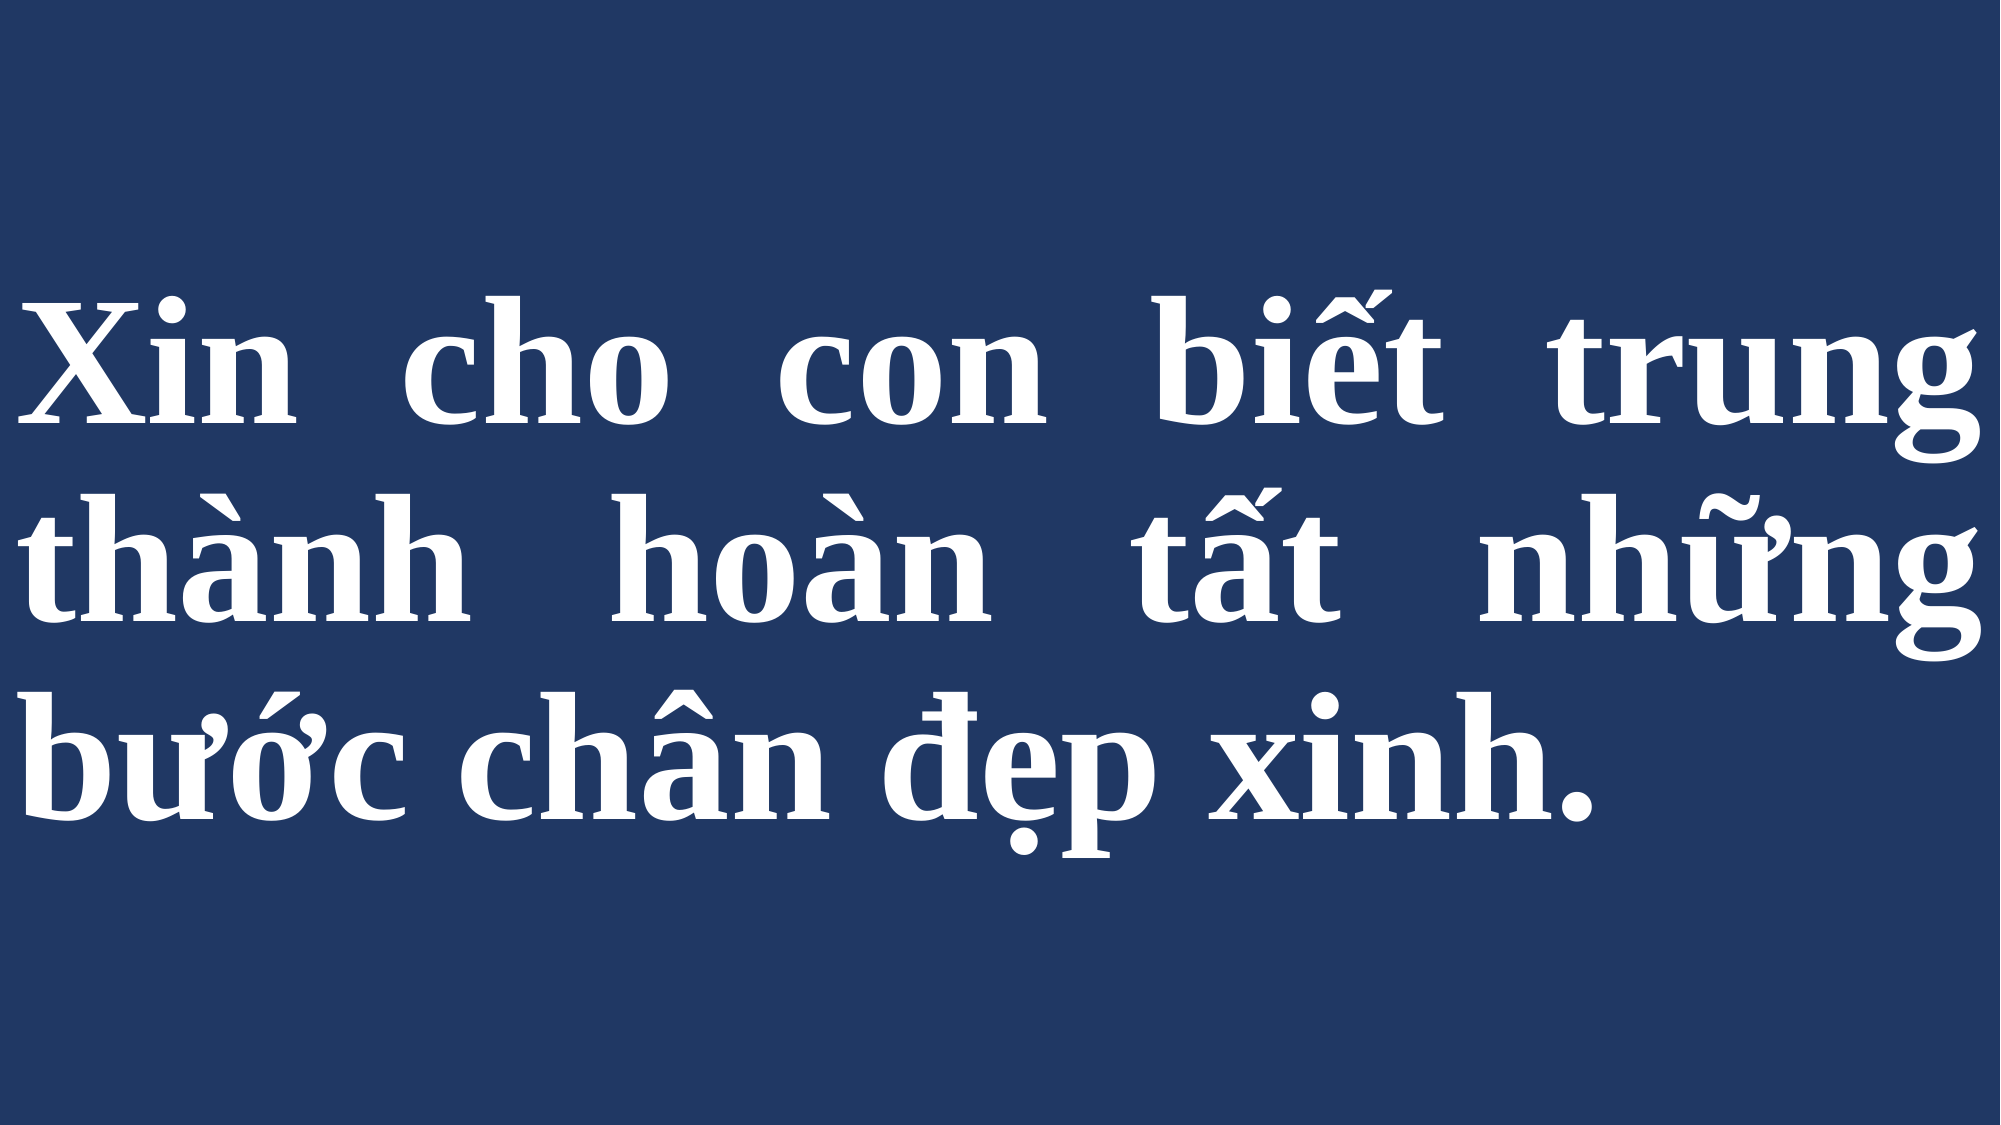

# Xin cho con biết trung thành hoàn tất những bước chân đẹp xinh.